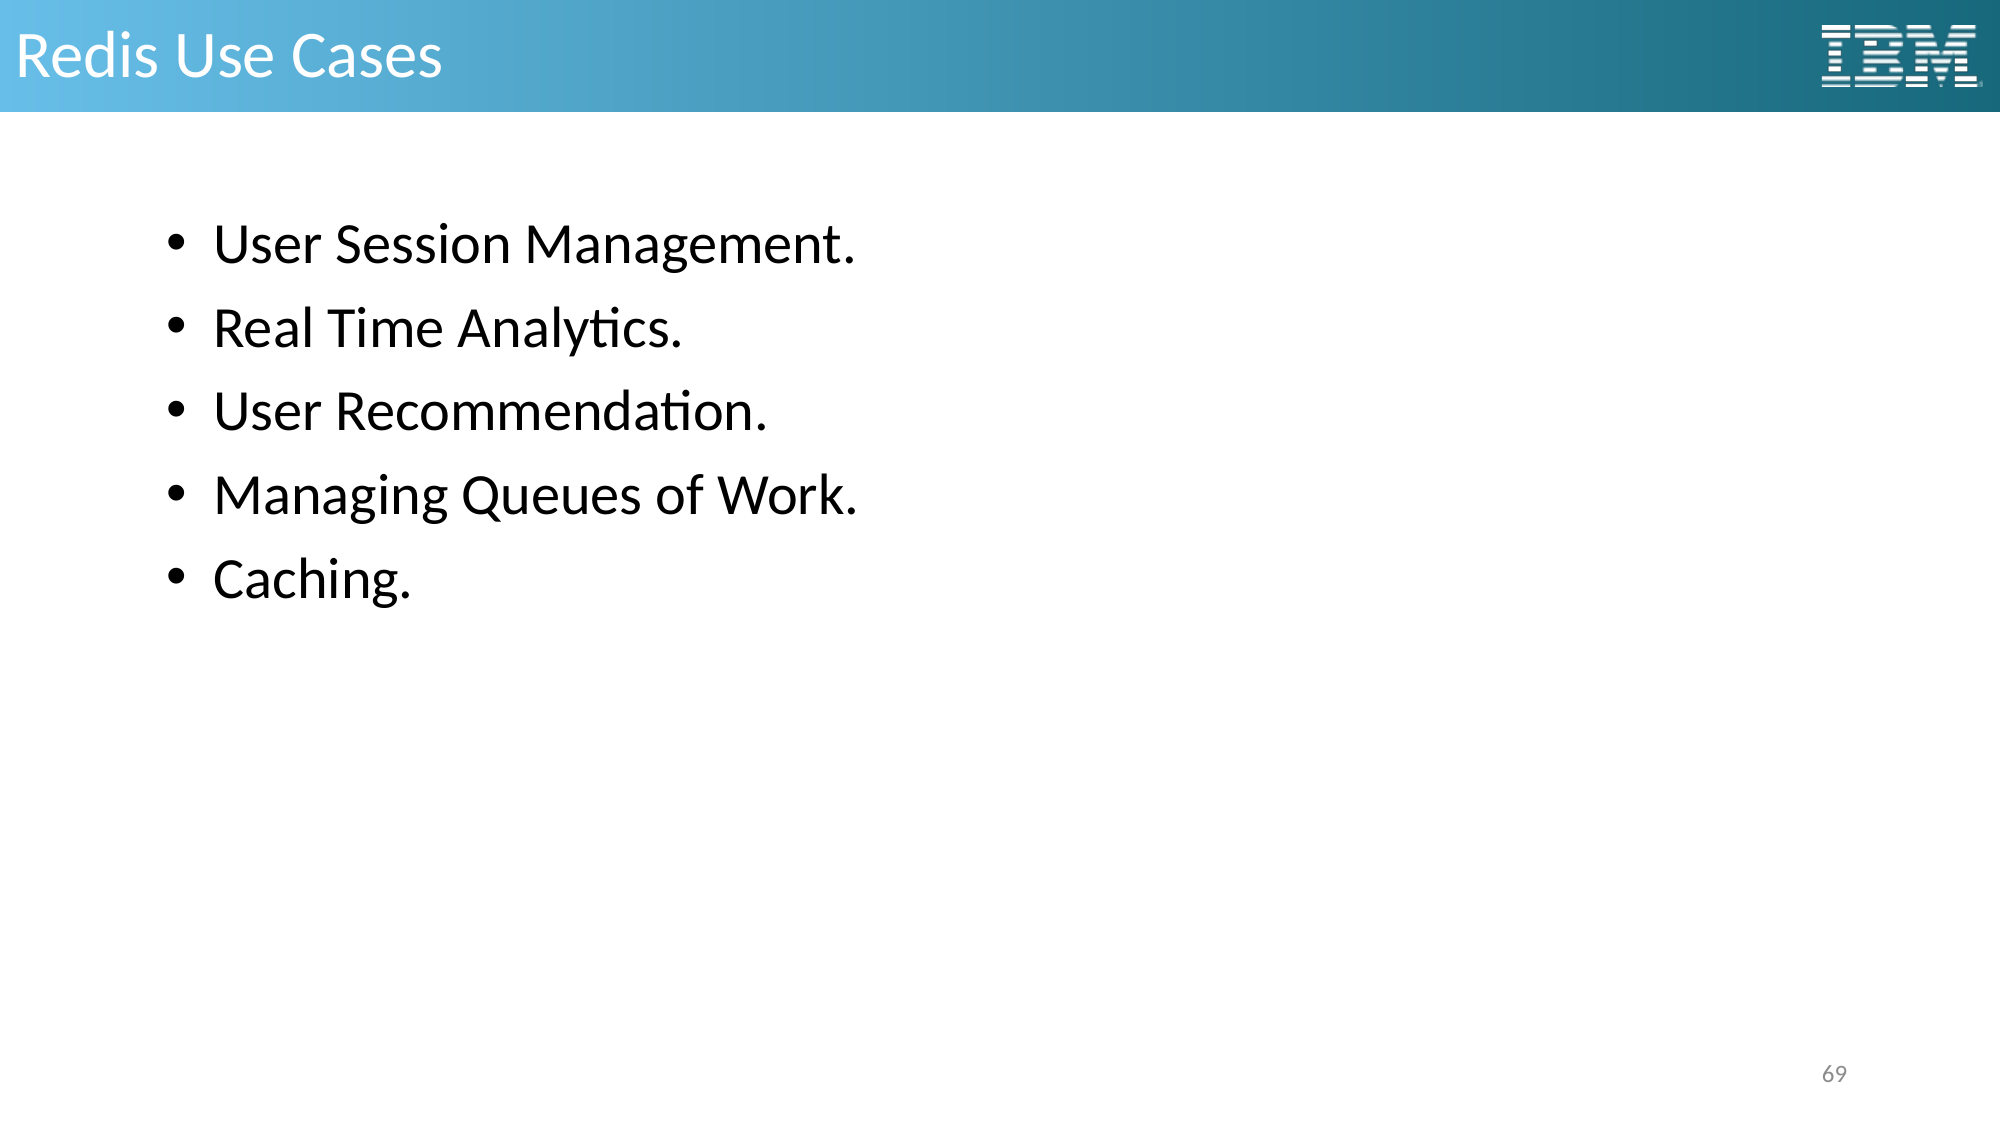

# Redis Use Cases
User Session Management.
Real Time Analytics.
User Recommendation.
Managing Queues of Work.
Caching.

69